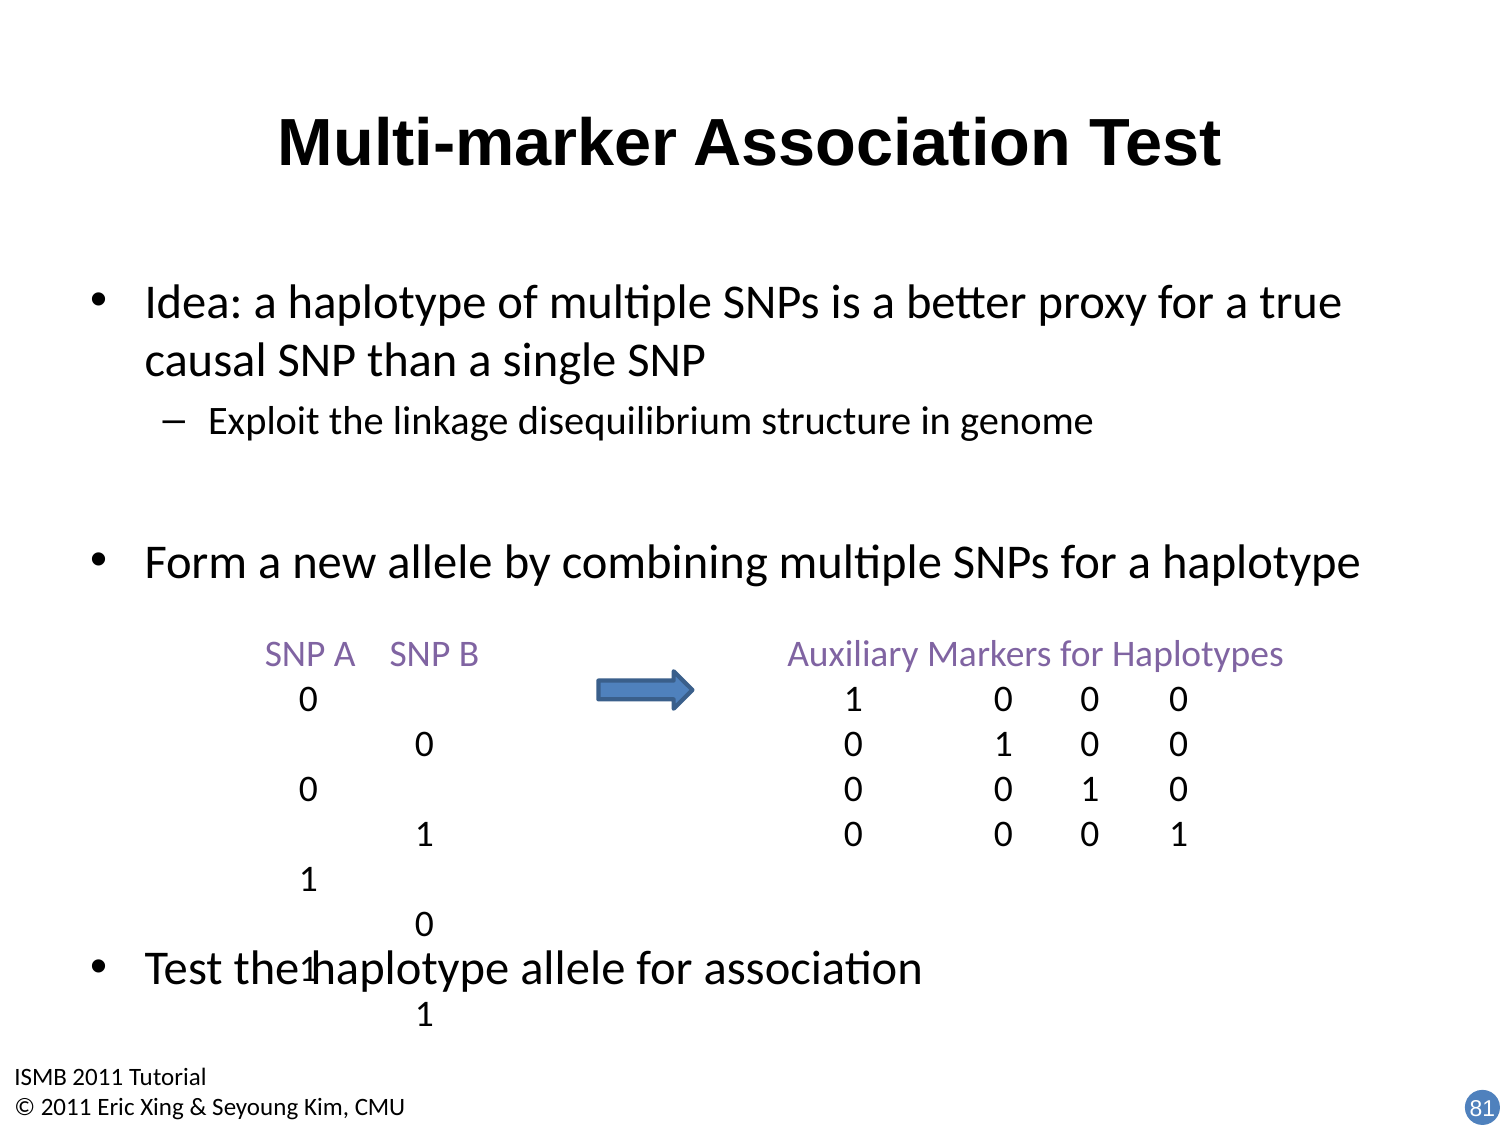

# Multi-marker Association Test
Idea: a haplotype of multiple SNPs is a better proxy for a true causal SNP than a single SNP
Exploit the linkage disequilibrium structure in genome

Form a new allele by combining multiple SNPs for a haplotype

Test the haplotype allele for association

Auxiliary Markers for Haplotypes
	1	0        0	   0
	0	1        0	   0
	0	0        1	   0
	0	0        0	   1
SNP A    SNP B
    0		0
    0		1
    1		0
    1		1